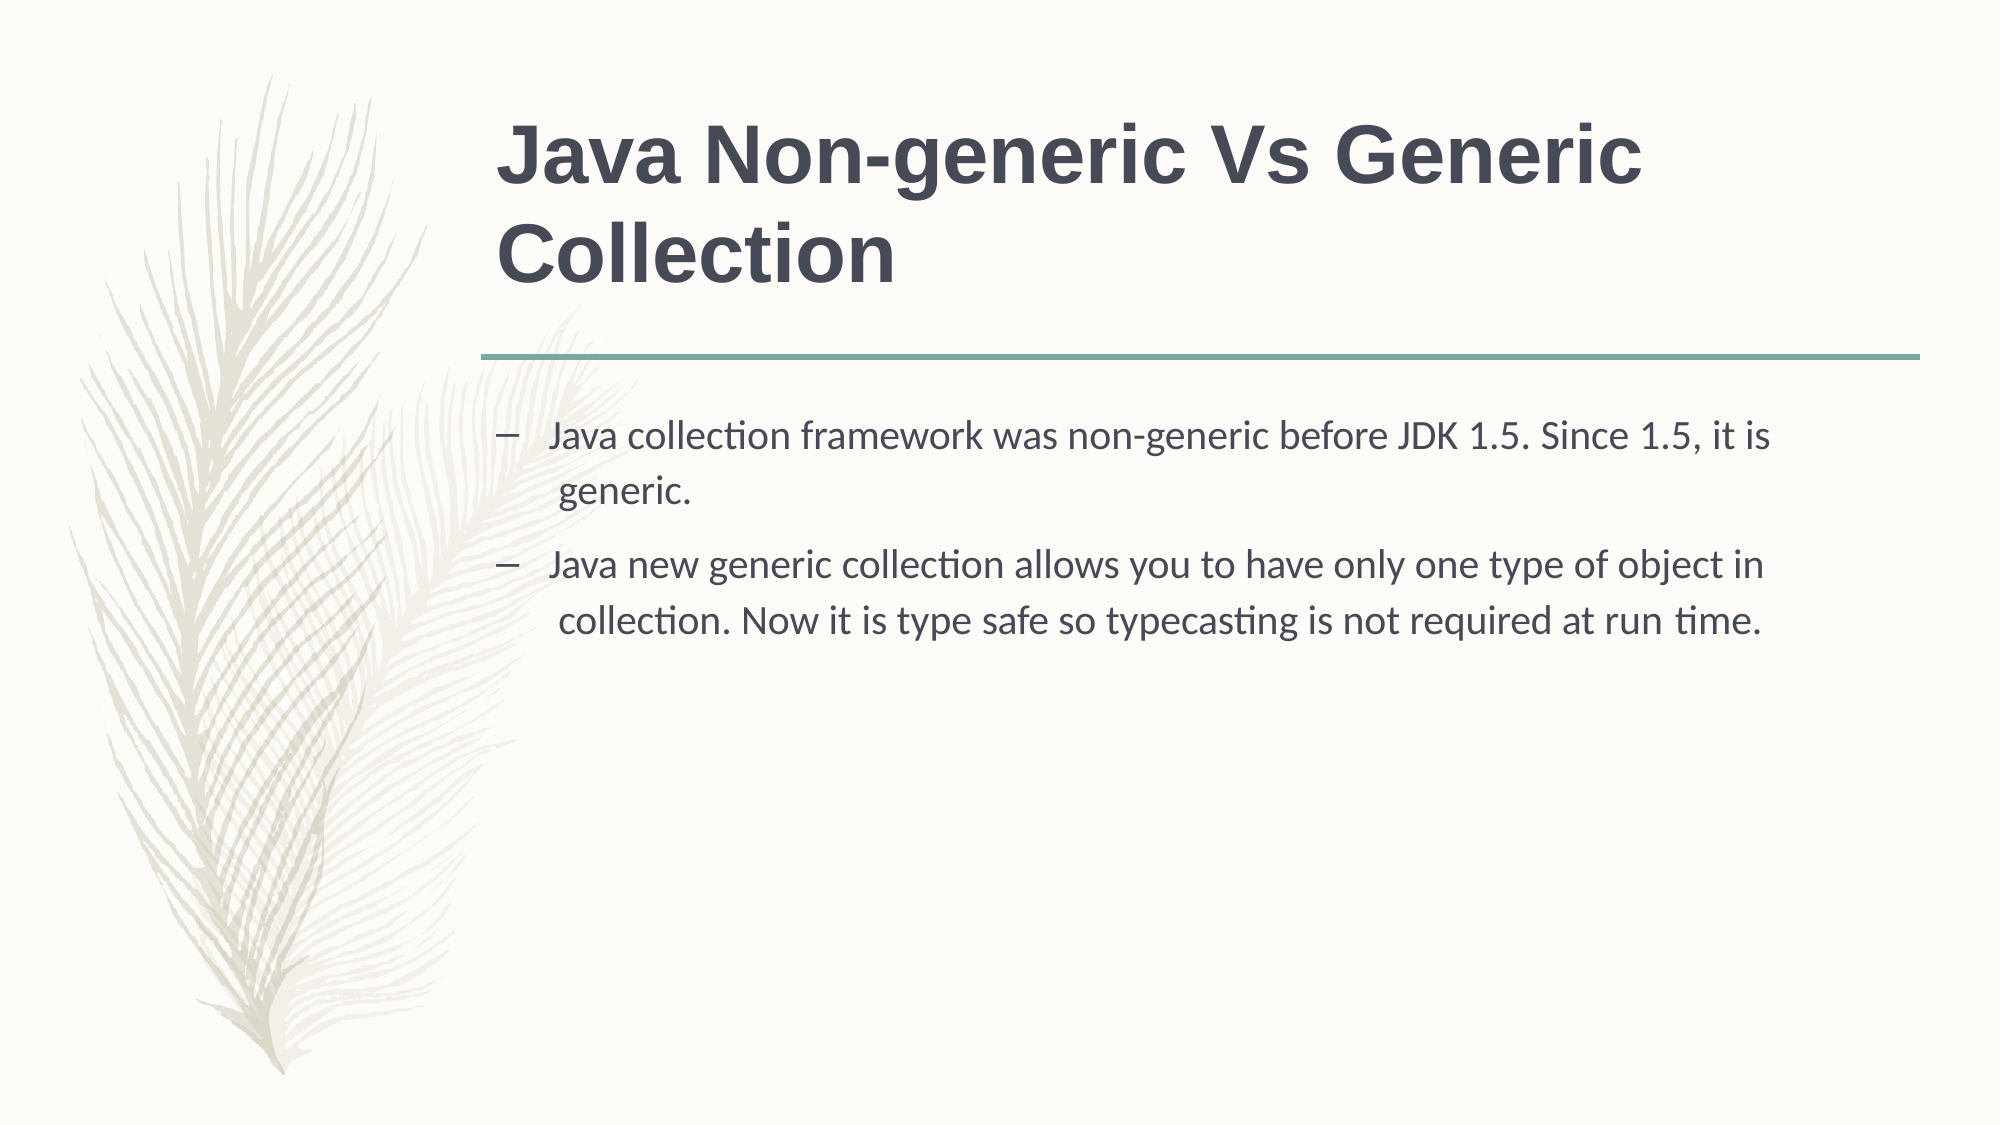

# Java Non-generic Vs Generic  Collection
Java collection framework was non-generic before JDK 1.5. Since 1.5, it is  generic.
Java new generic collection allows you to have only one type of object in  collection. Now it is type safe so typecasting is not required at run time.